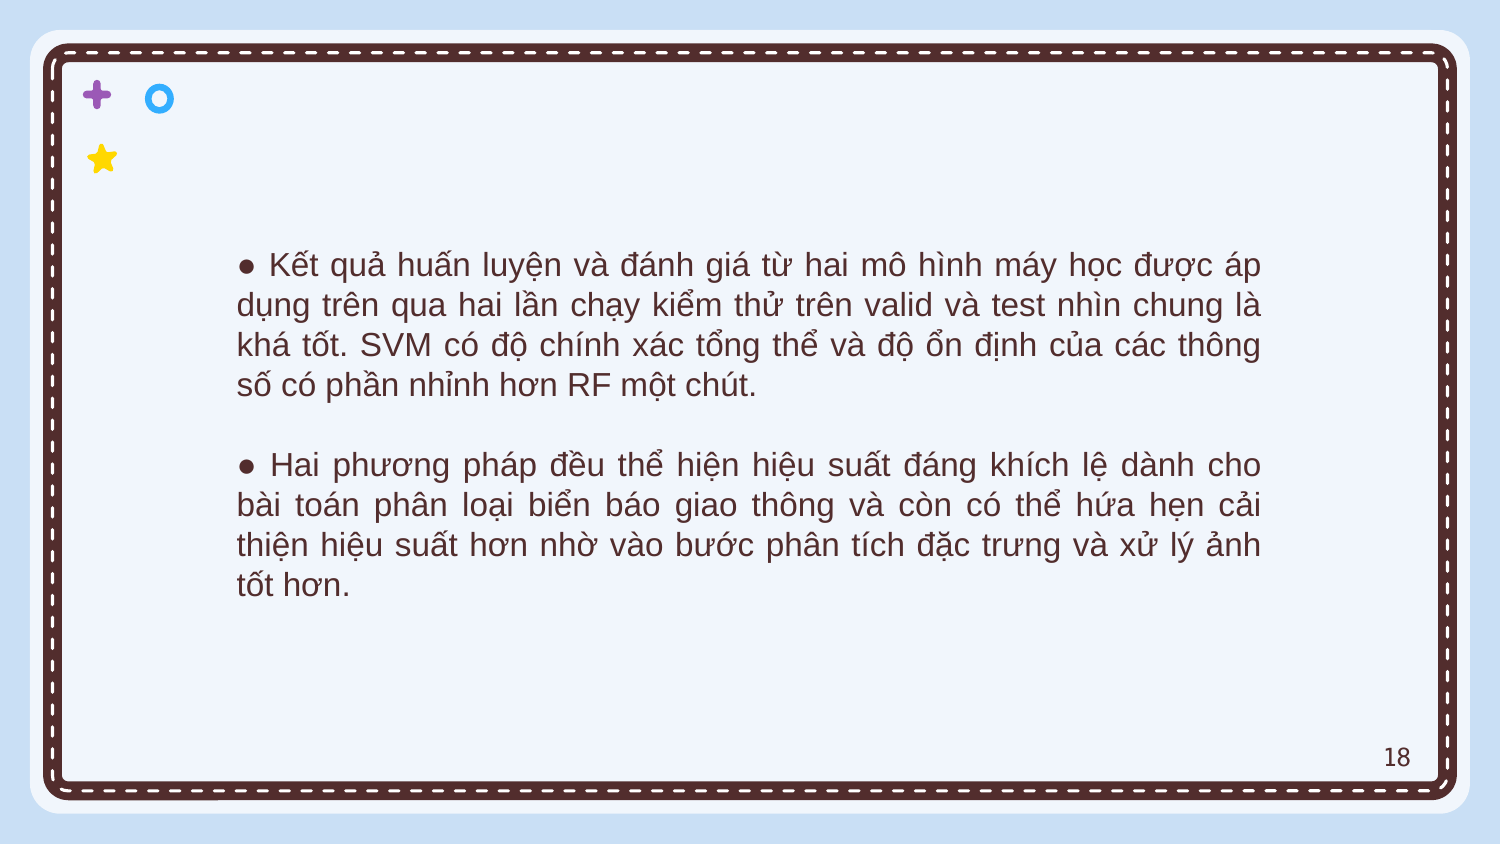

● Kết quả huấn luyện và đánh giá từ hai mô hình máy học được áp dụng trên qua hai lần chạy kiểm thử trên valid và test nhìn chung là khá tốt. SVM có độ chính xác tổng thể và độ ổn định của các thông số có phần nhỉnh hơn RF một chút.

● Hai phương pháp đều thể hiện hiệu suất đáng khích lệ dành cho bài toán phân loại biển báo giao thông và còn có thể hứa hẹn cải thiện hiệu suất hơn nhờ vào bước phân tích đặc trưng và xử lý ảnh tốt hơn.

18